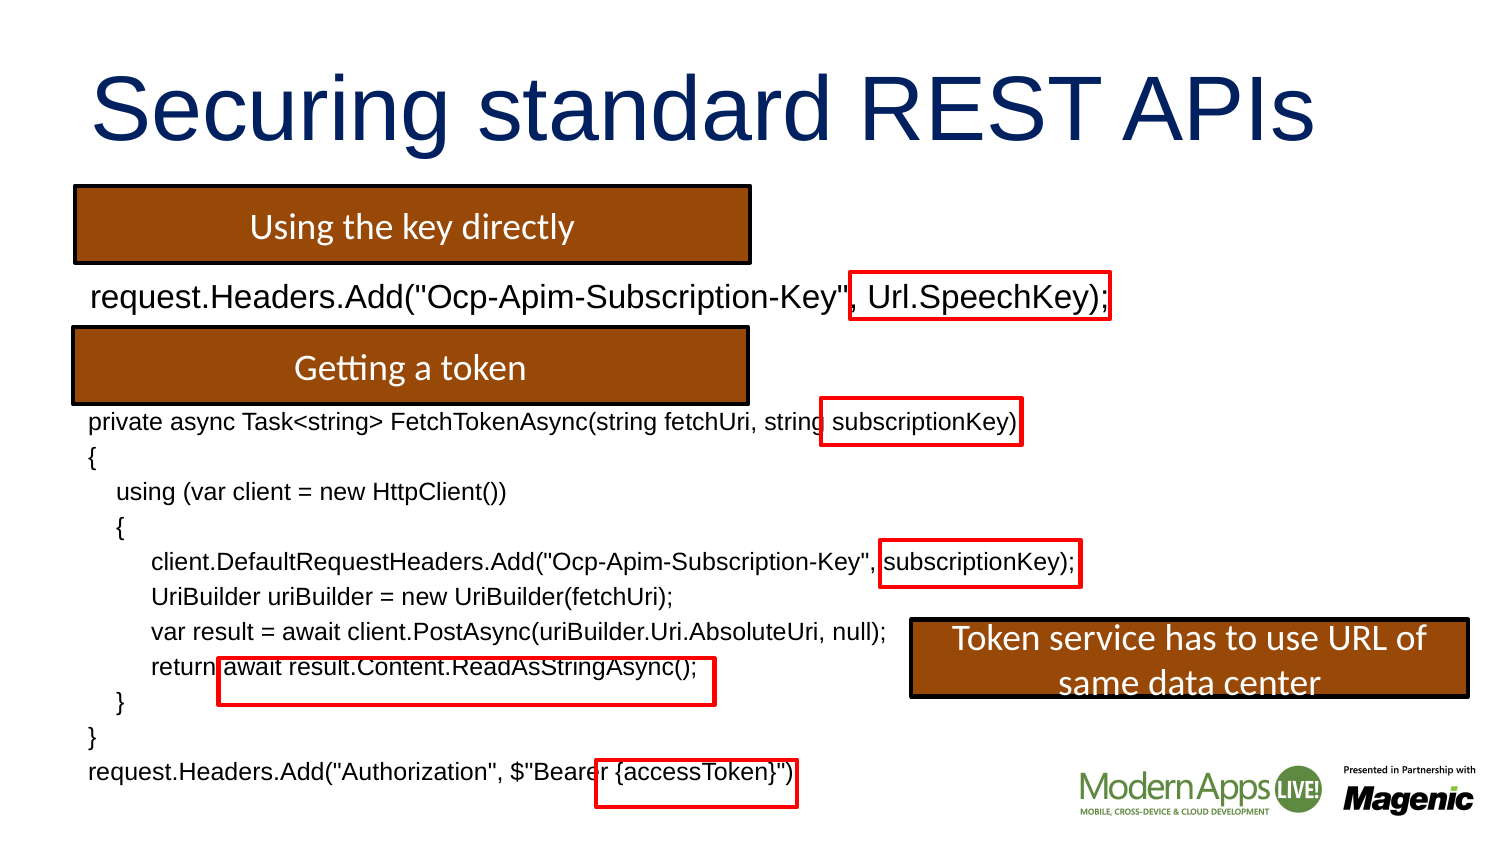

# Securing standard REST APIs
Using the key directly
request.Headers.Add("Ocp-Apim-Subscription-Key", Url.SpeechKey);

Getting a token

private async Task<string> FetchTokenAsync(string fetchUri, string subscriptionKey)
{
    using (var client = new HttpClient())
    {
         client.DefaultRequestHeaders.Add("Ocp-Apim-Subscription-Key", subscriptionKey);
         UriBuilder uriBuilder = new UriBuilder(fetchUri);
         var result = await client.PostAsync(uriBuilder.Uri.AbsoluteUri, null);
         return await result.Content.ReadAsStringAsync();
    }
}
request.Headers.Add("Authorization", $"Bearer {accessToken}");

Token service has to use URL of same data center